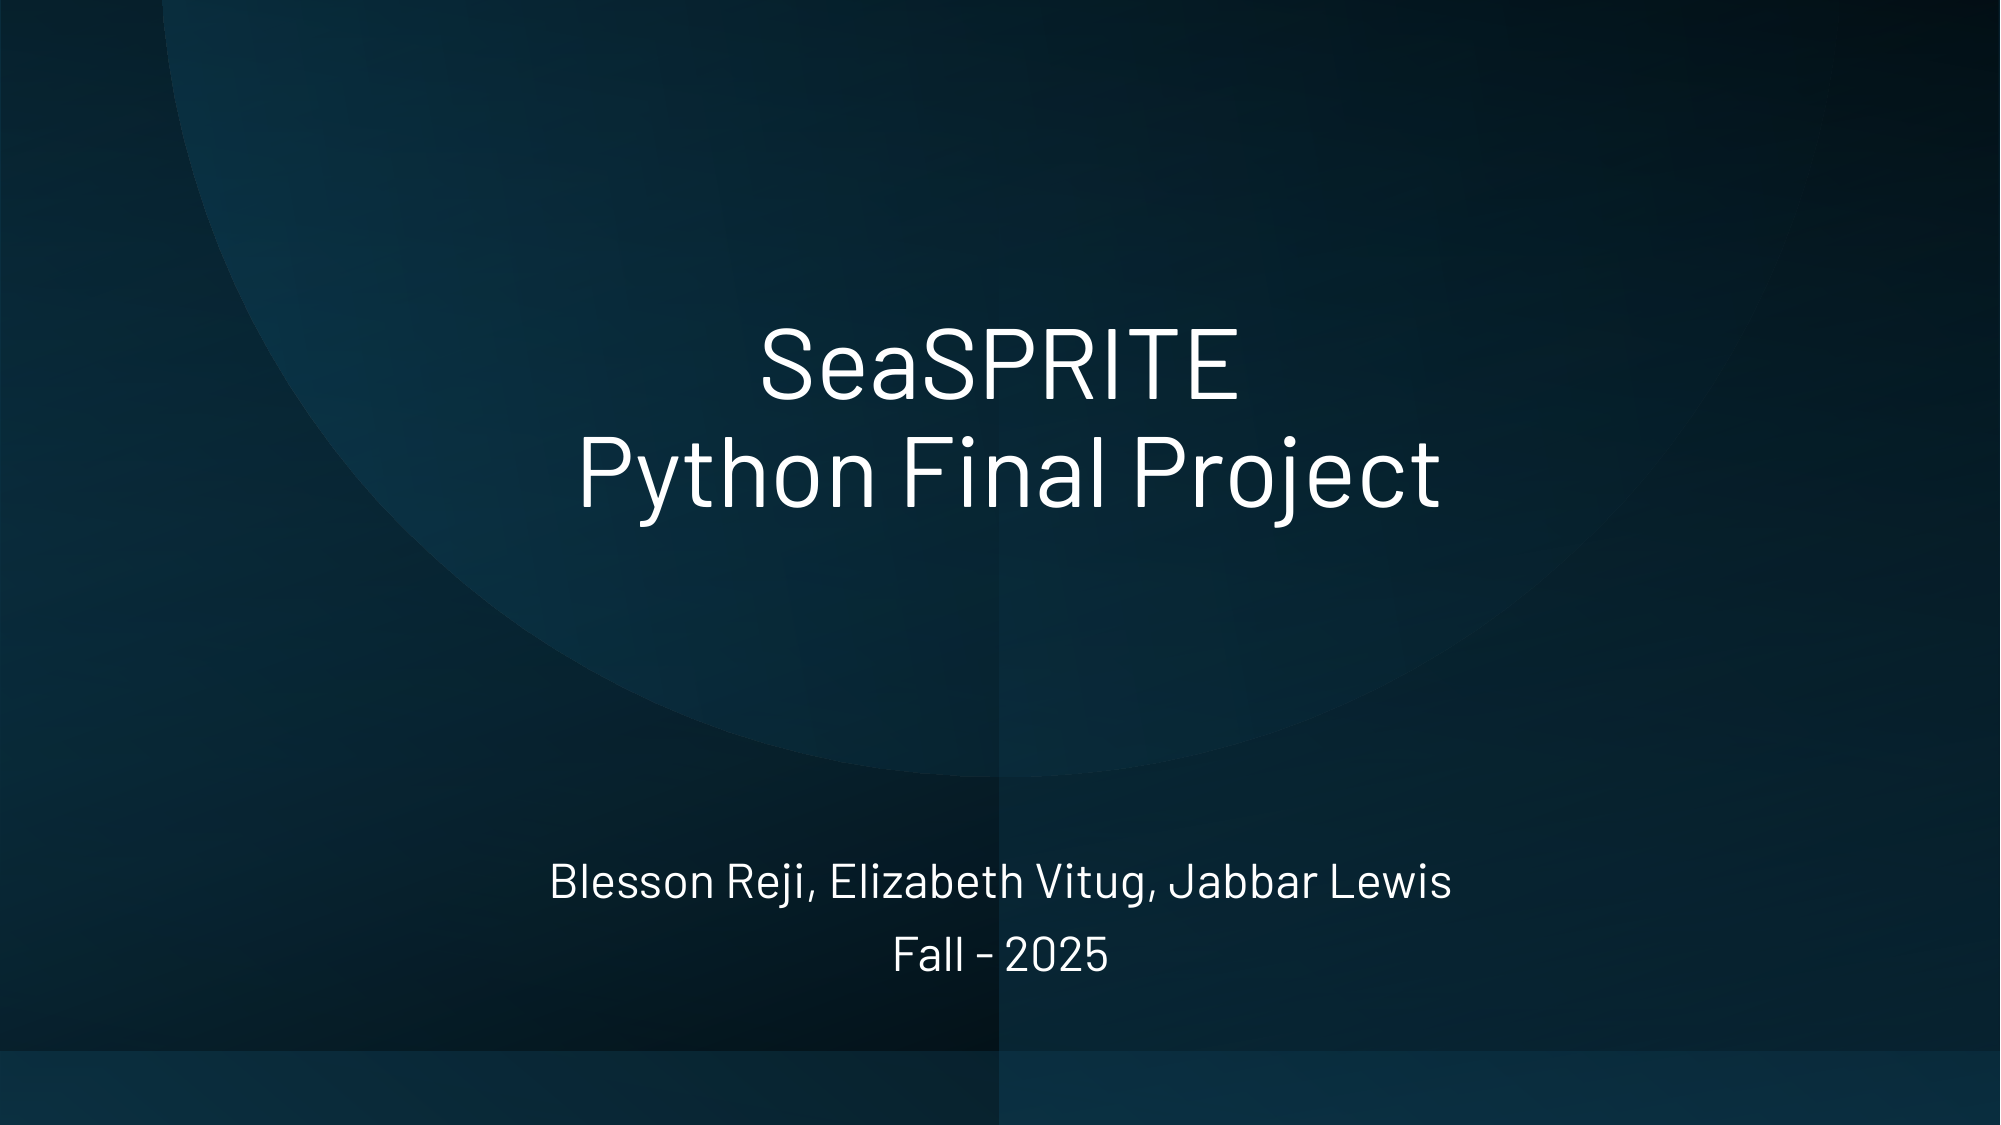

# SeaSPRITE Python Final Project
Blesson Reji, Elizabeth Vitug, Jabbar Lewis
Fall - 2025